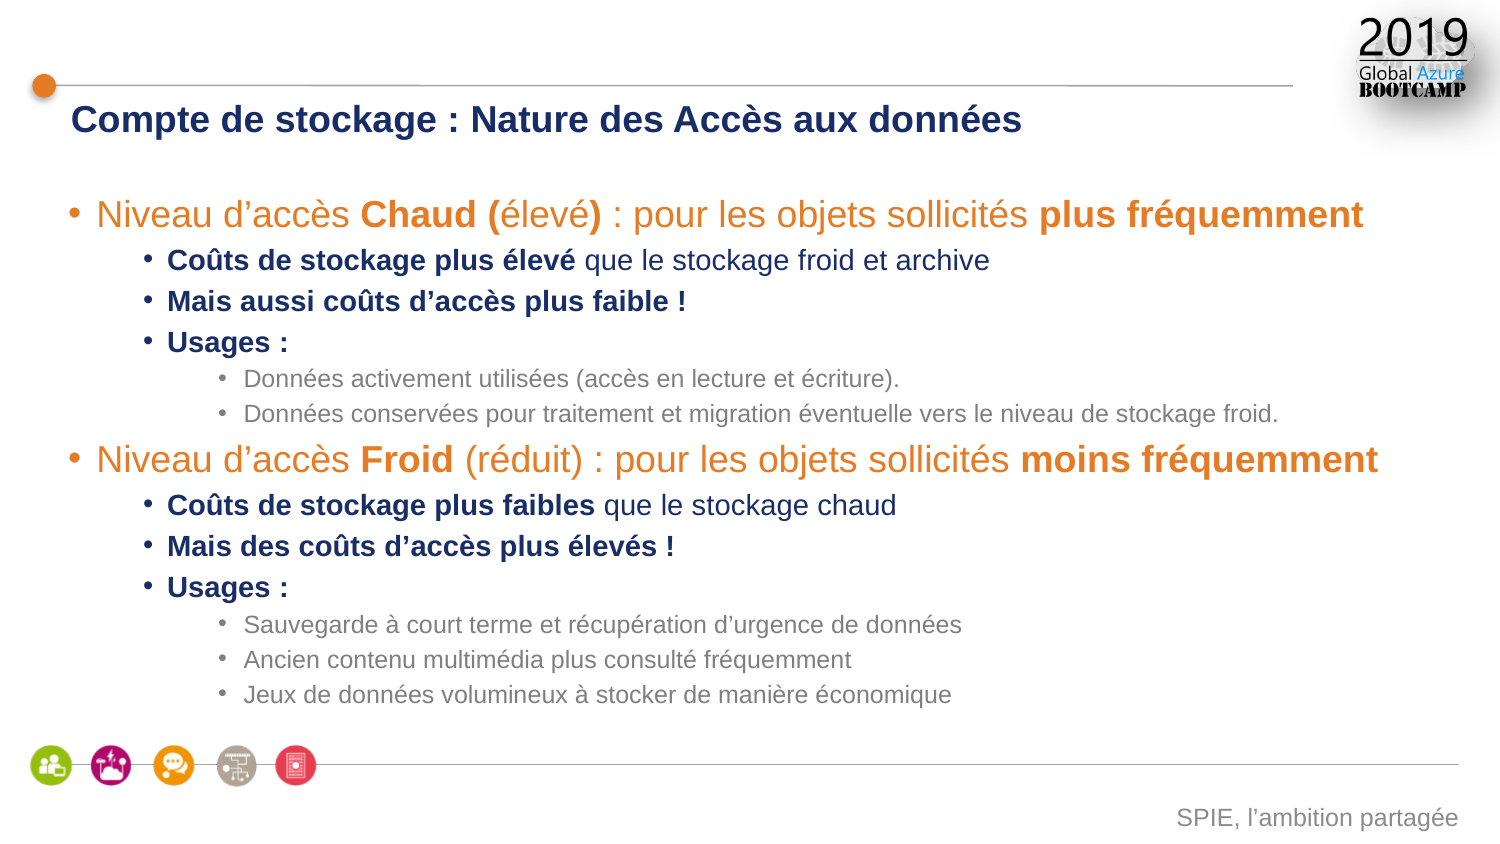

# Compte de stockage : Nature des Accès aux données
Niveau d’accès Chaud (élevé) : pour les objets sollicités plus fréquemment
Coûts de stockage plus élevé que le stockage froid et archive
Mais aussi coûts d’accès plus faible !
Usages :
Données activement utilisées (accès en lecture et écriture).
Données conservées pour traitement et migration éventuelle vers le niveau de stockage froid.
Niveau d’accès Froid (réduit) : pour les objets sollicités moins fréquemment
Coûts de stockage plus faibles que le stockage chaud
Mais des coûts d’accès plus élevés !
Usages :
Sauvegarde à court terme et récupération d’urgence de données
Ancien contenu multimédia plus consulté fréquemment
Jeux de données volumineux à stocker de manière économique
SPIE, l’ambition partagée